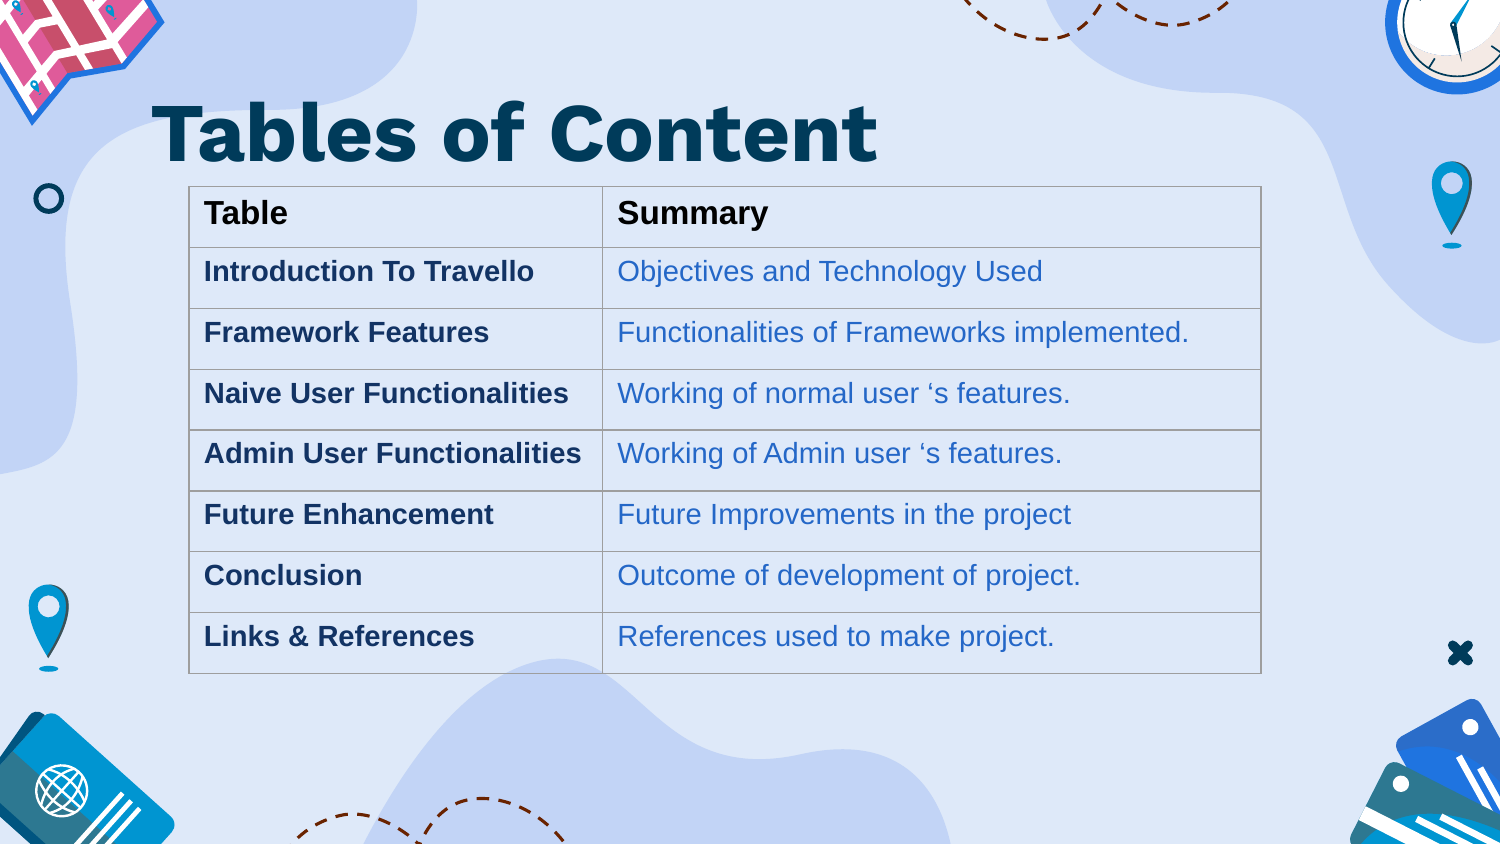

Tables of Content
| Table | Summary |
| --- | --- |
| Introduction To Travello | Objectives and Technology Used |
| Framework Features | Functionalities of Frameworks implemented. |
| Naive User Functionalities | Working of normal user ‘s features. |
| Admin User Functionalities | Working of Admin user ‘s features. |
| Future Enhancement | Future Improvements in the project |
| Conclusion | Outcome of development of project. |
| Links & References | References used to make project. |